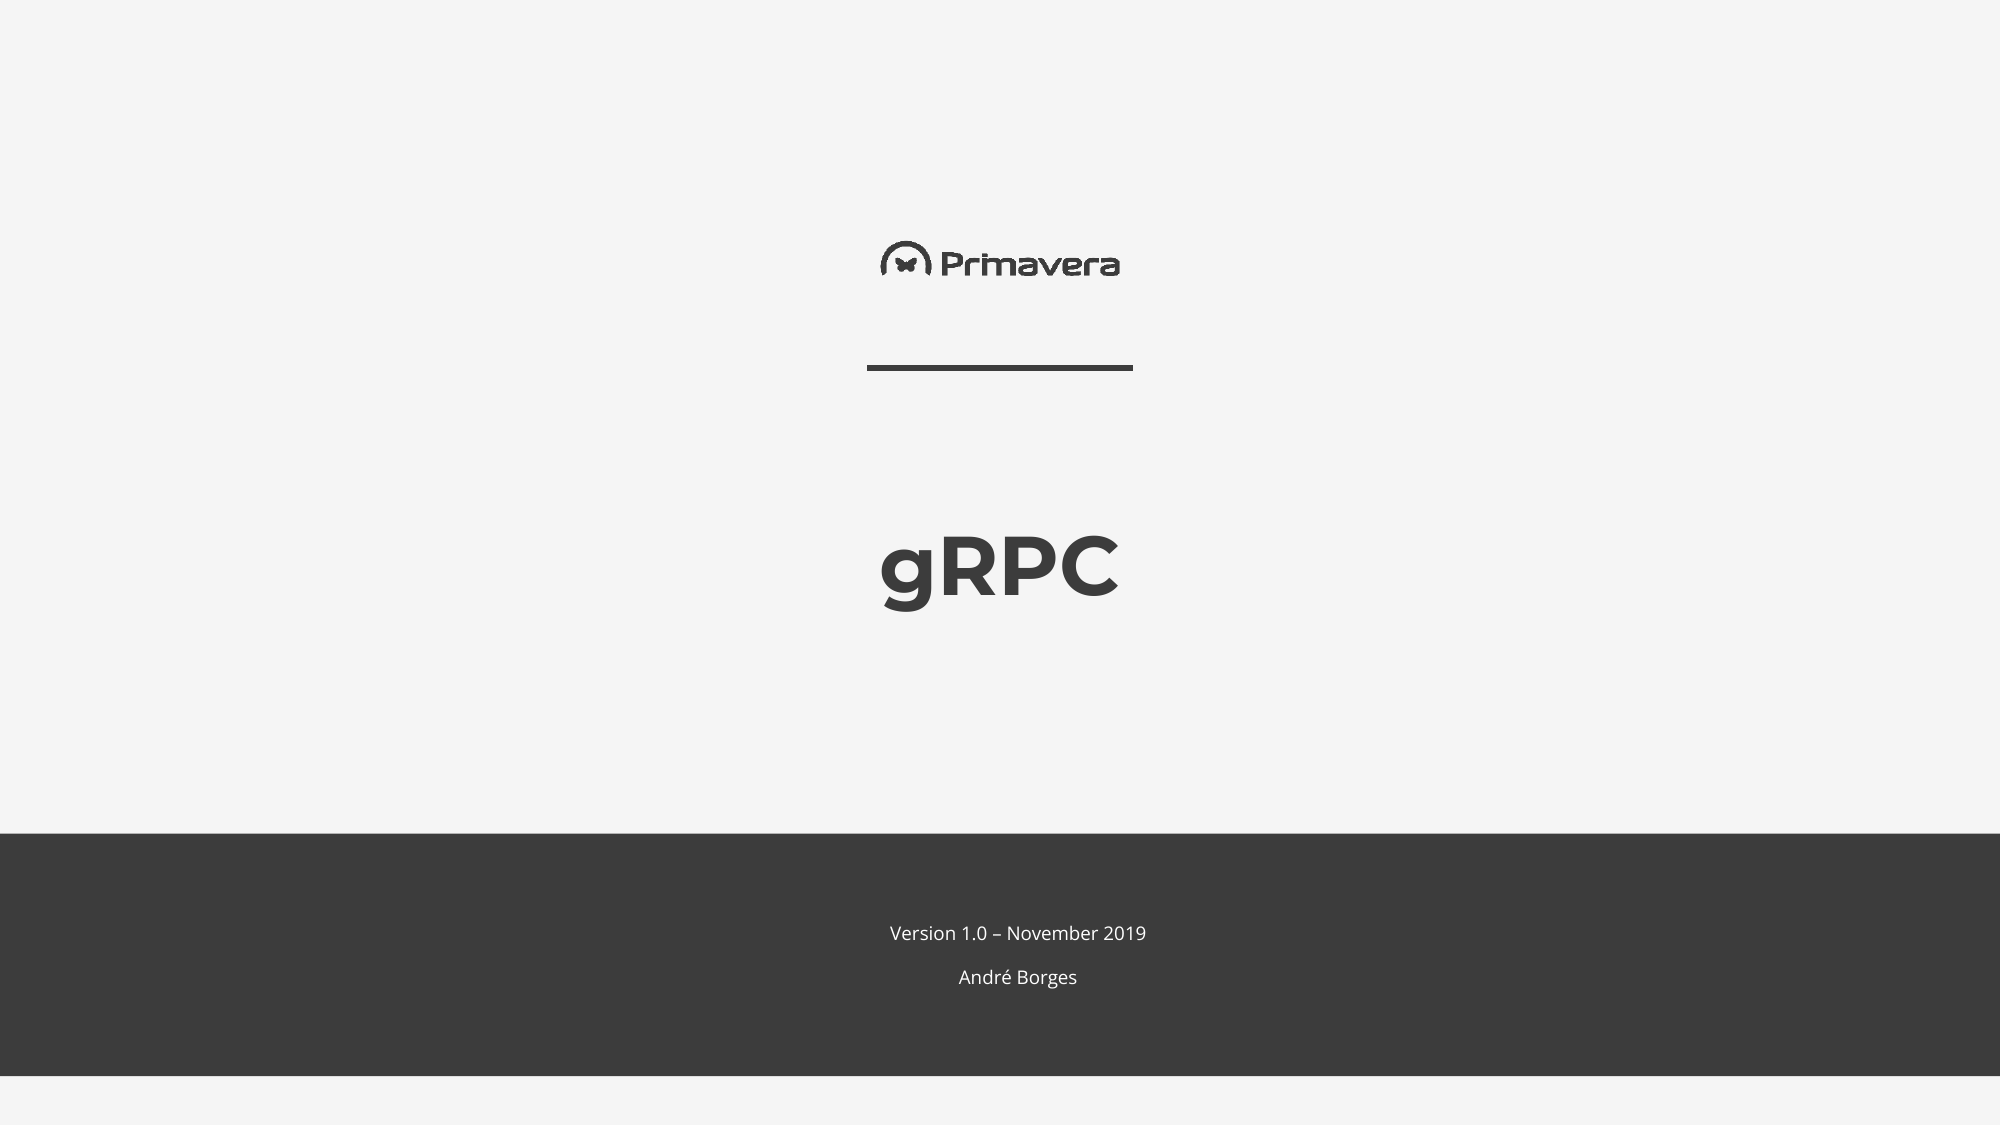

# gRPC
Version 1.0 – November 2019
André Borges